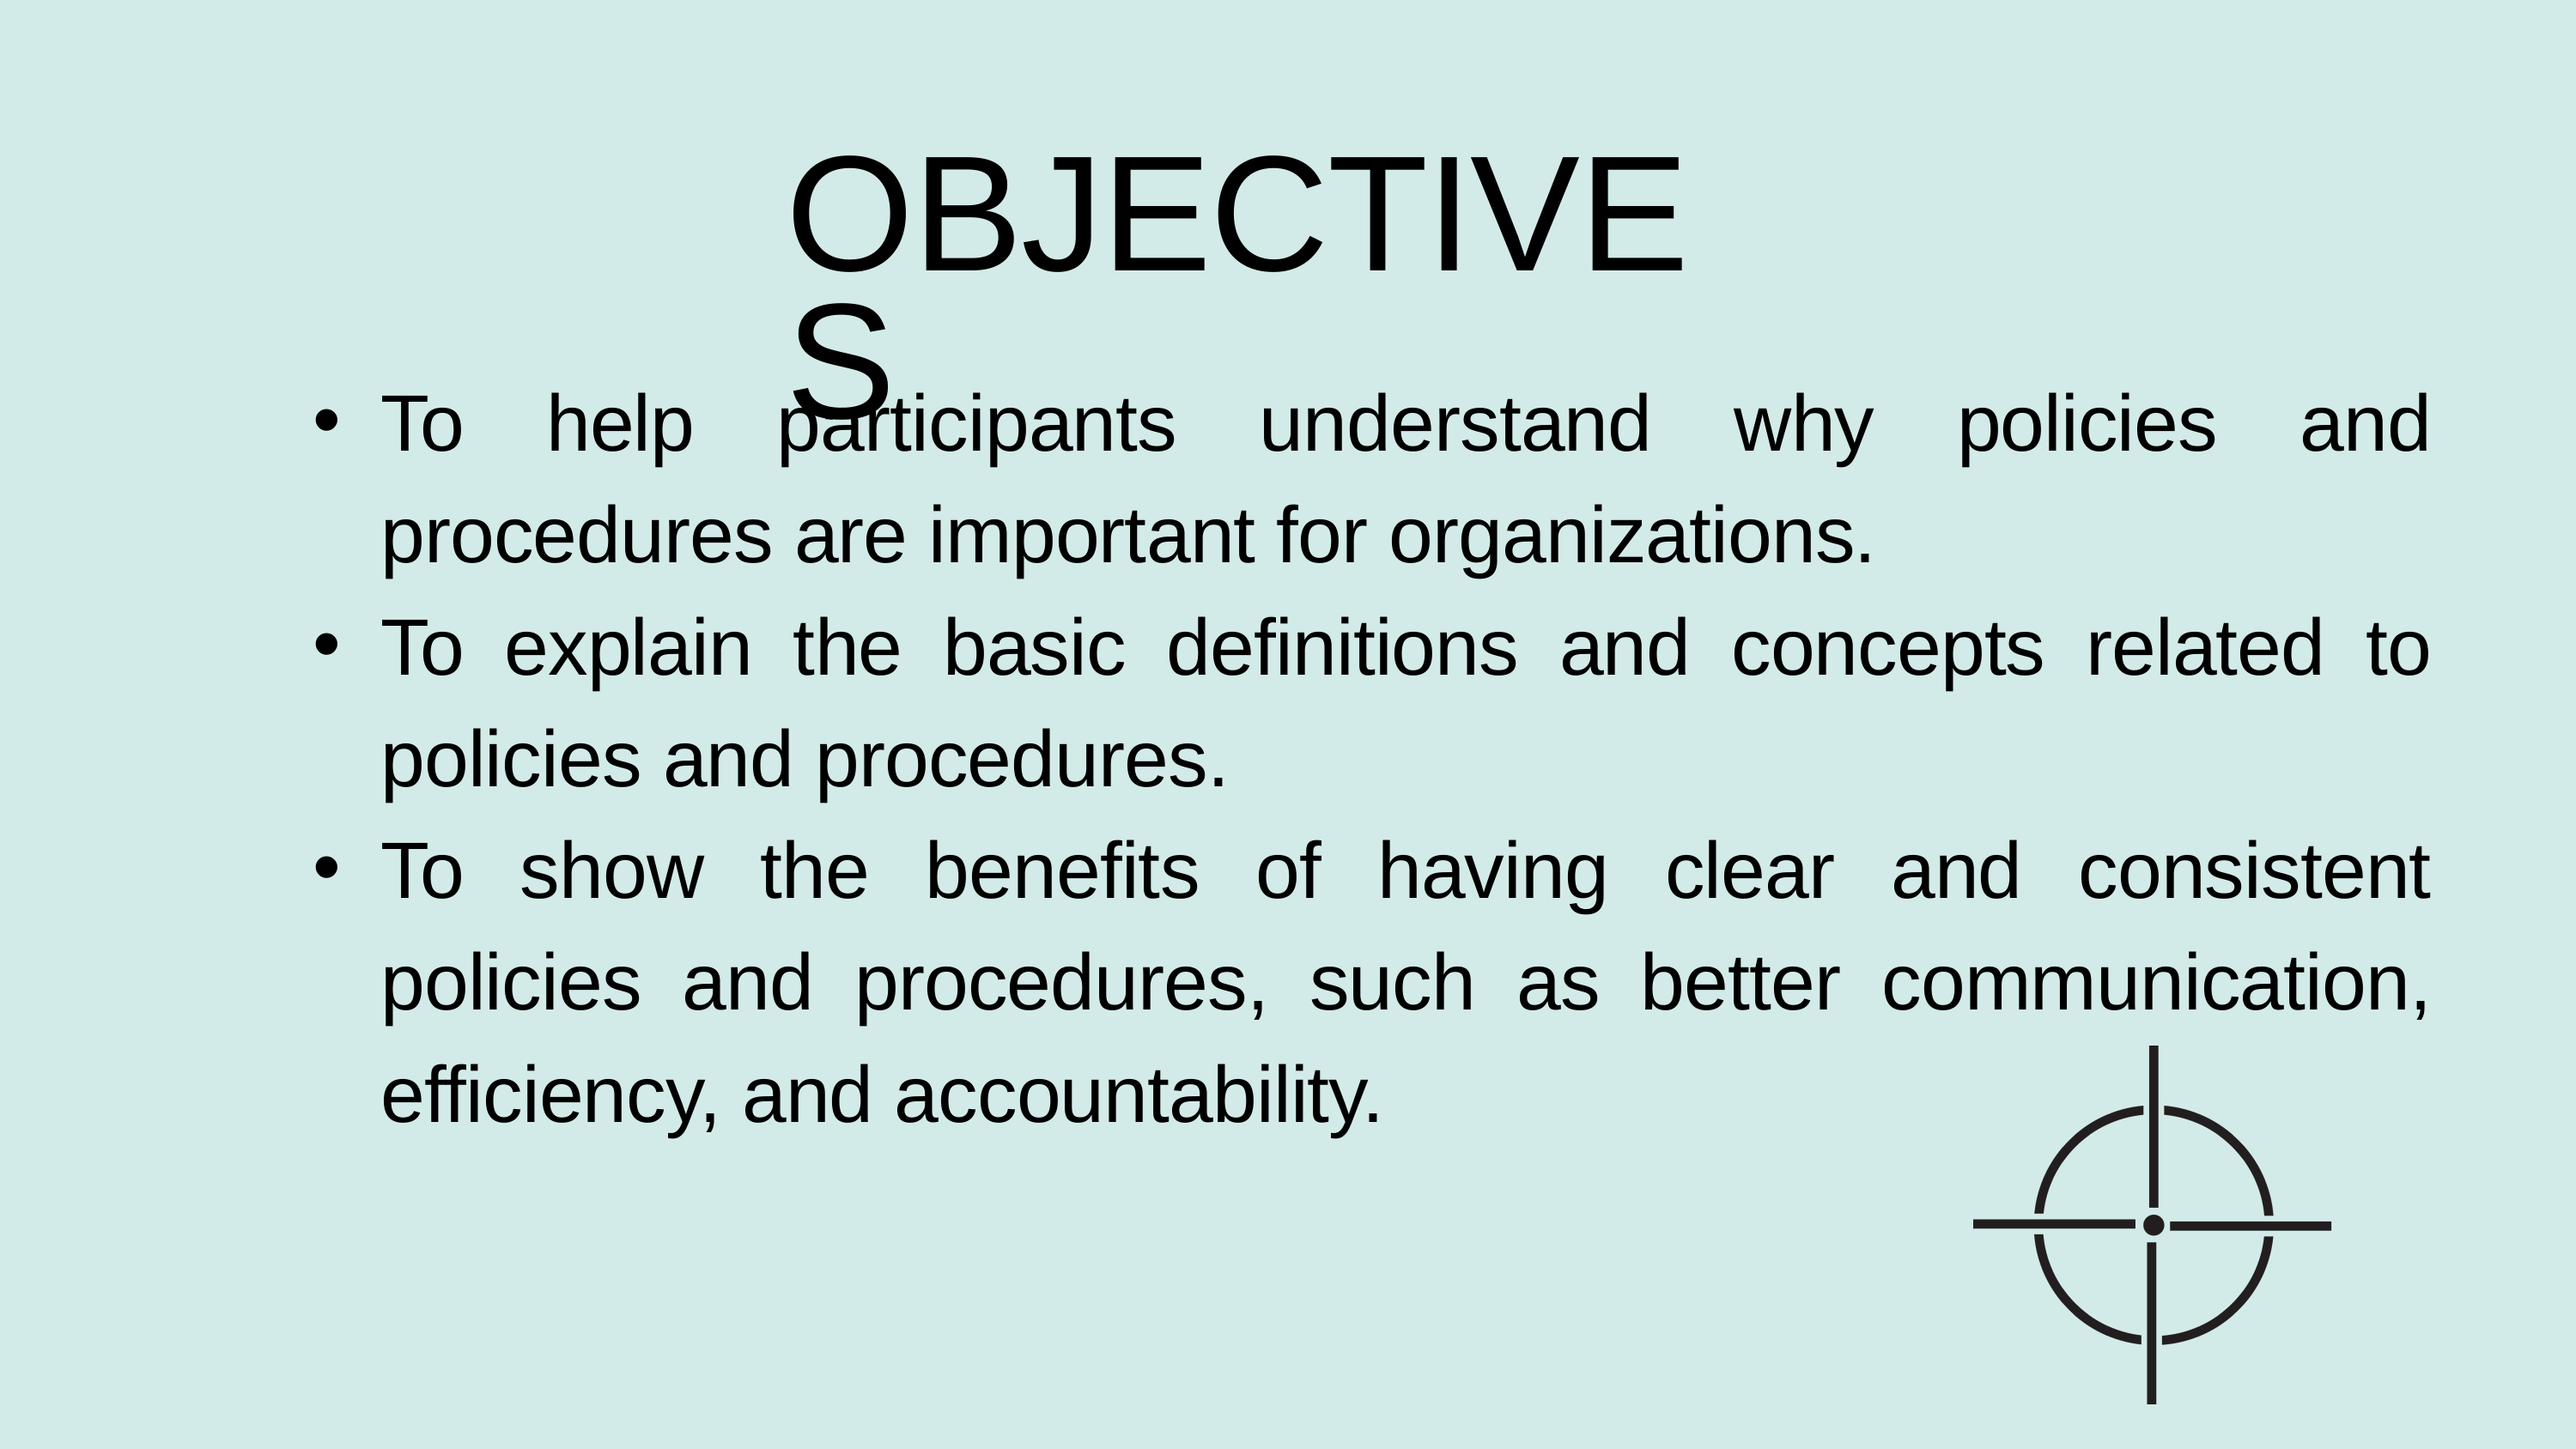

OBJECTIVES
To help participants understand why policies and procedures are important for organizations.
To explain the basic definitions and concepts related to policies and procedures.
To show the benefits of having clear and consistent policies and procedures, such as better communication, efficiency, and accountability.